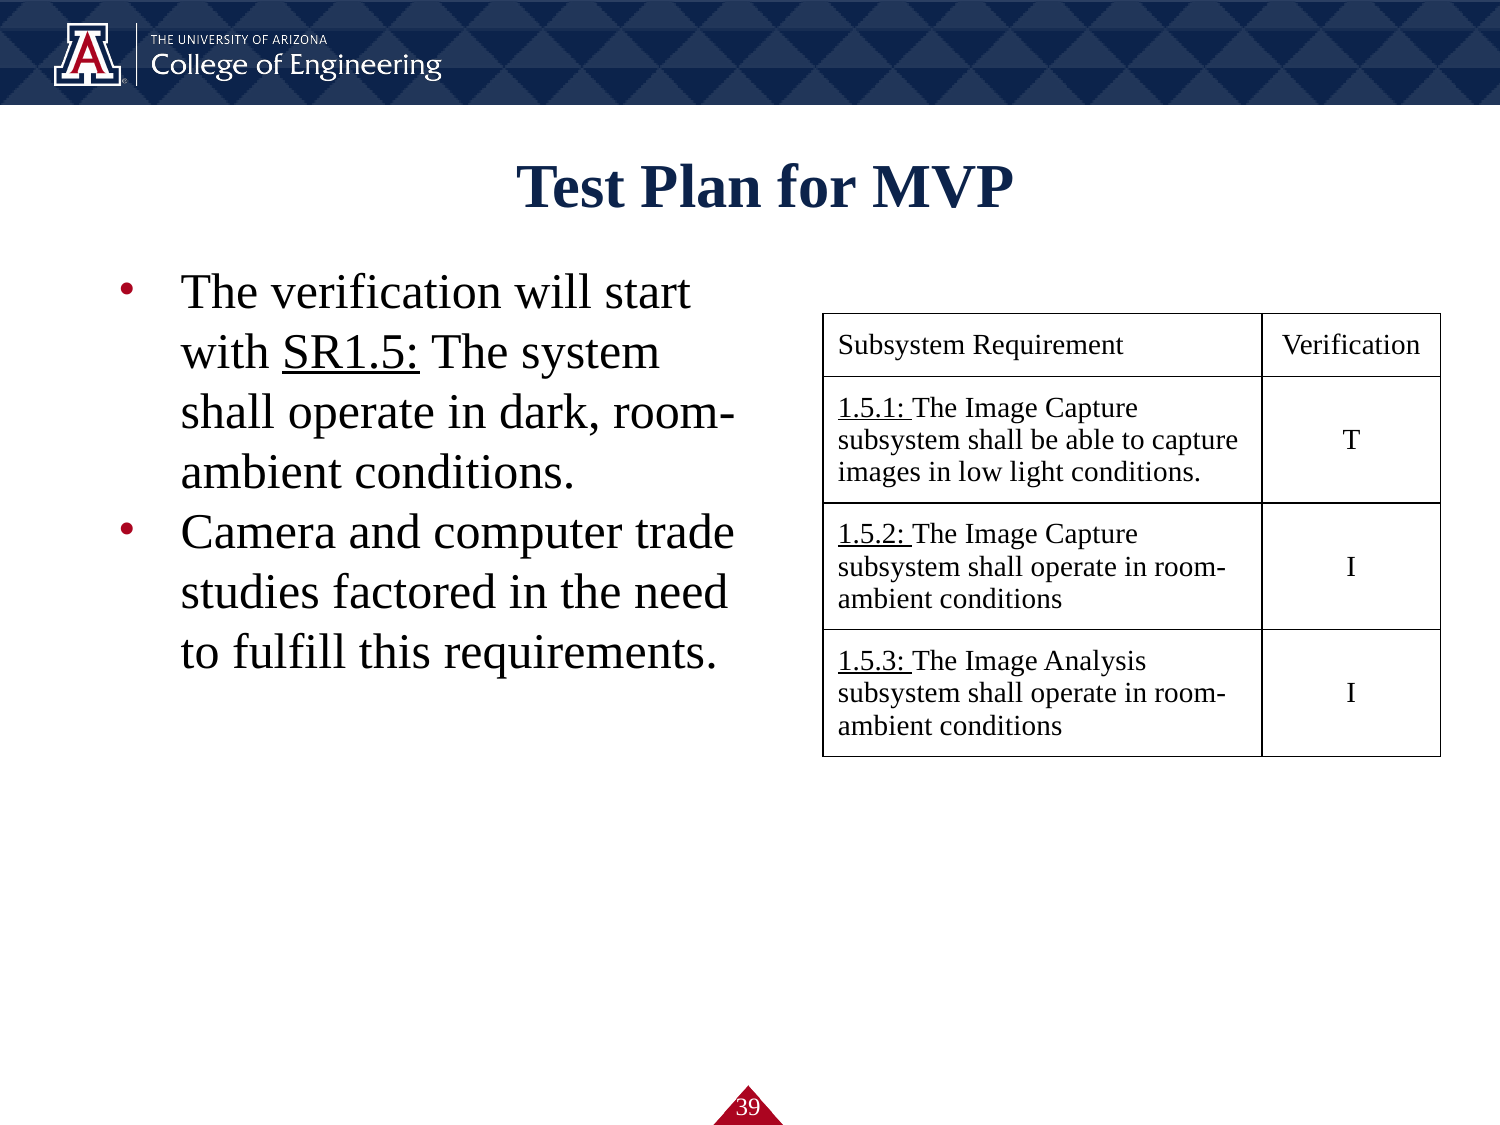

# Test Plan for MVP
The verification will start with SR1.5: The system shall operate in dark, room-ambient conditions.
Camera and computer trade studies factored in the need to fulfill this requirements.
| Subsystem Requirement | Verification |
| --- | --- |
| 1.5.1: The Image Capture subsystem shall be able to capture images in low light conditions. | T |
| 1.5.2: The Image Capture subsystem shall operate in room-ambient conditions | I |
| 1.5.3: The Image Analysis subsystem shall operate in room-ambient conditions | I |
39